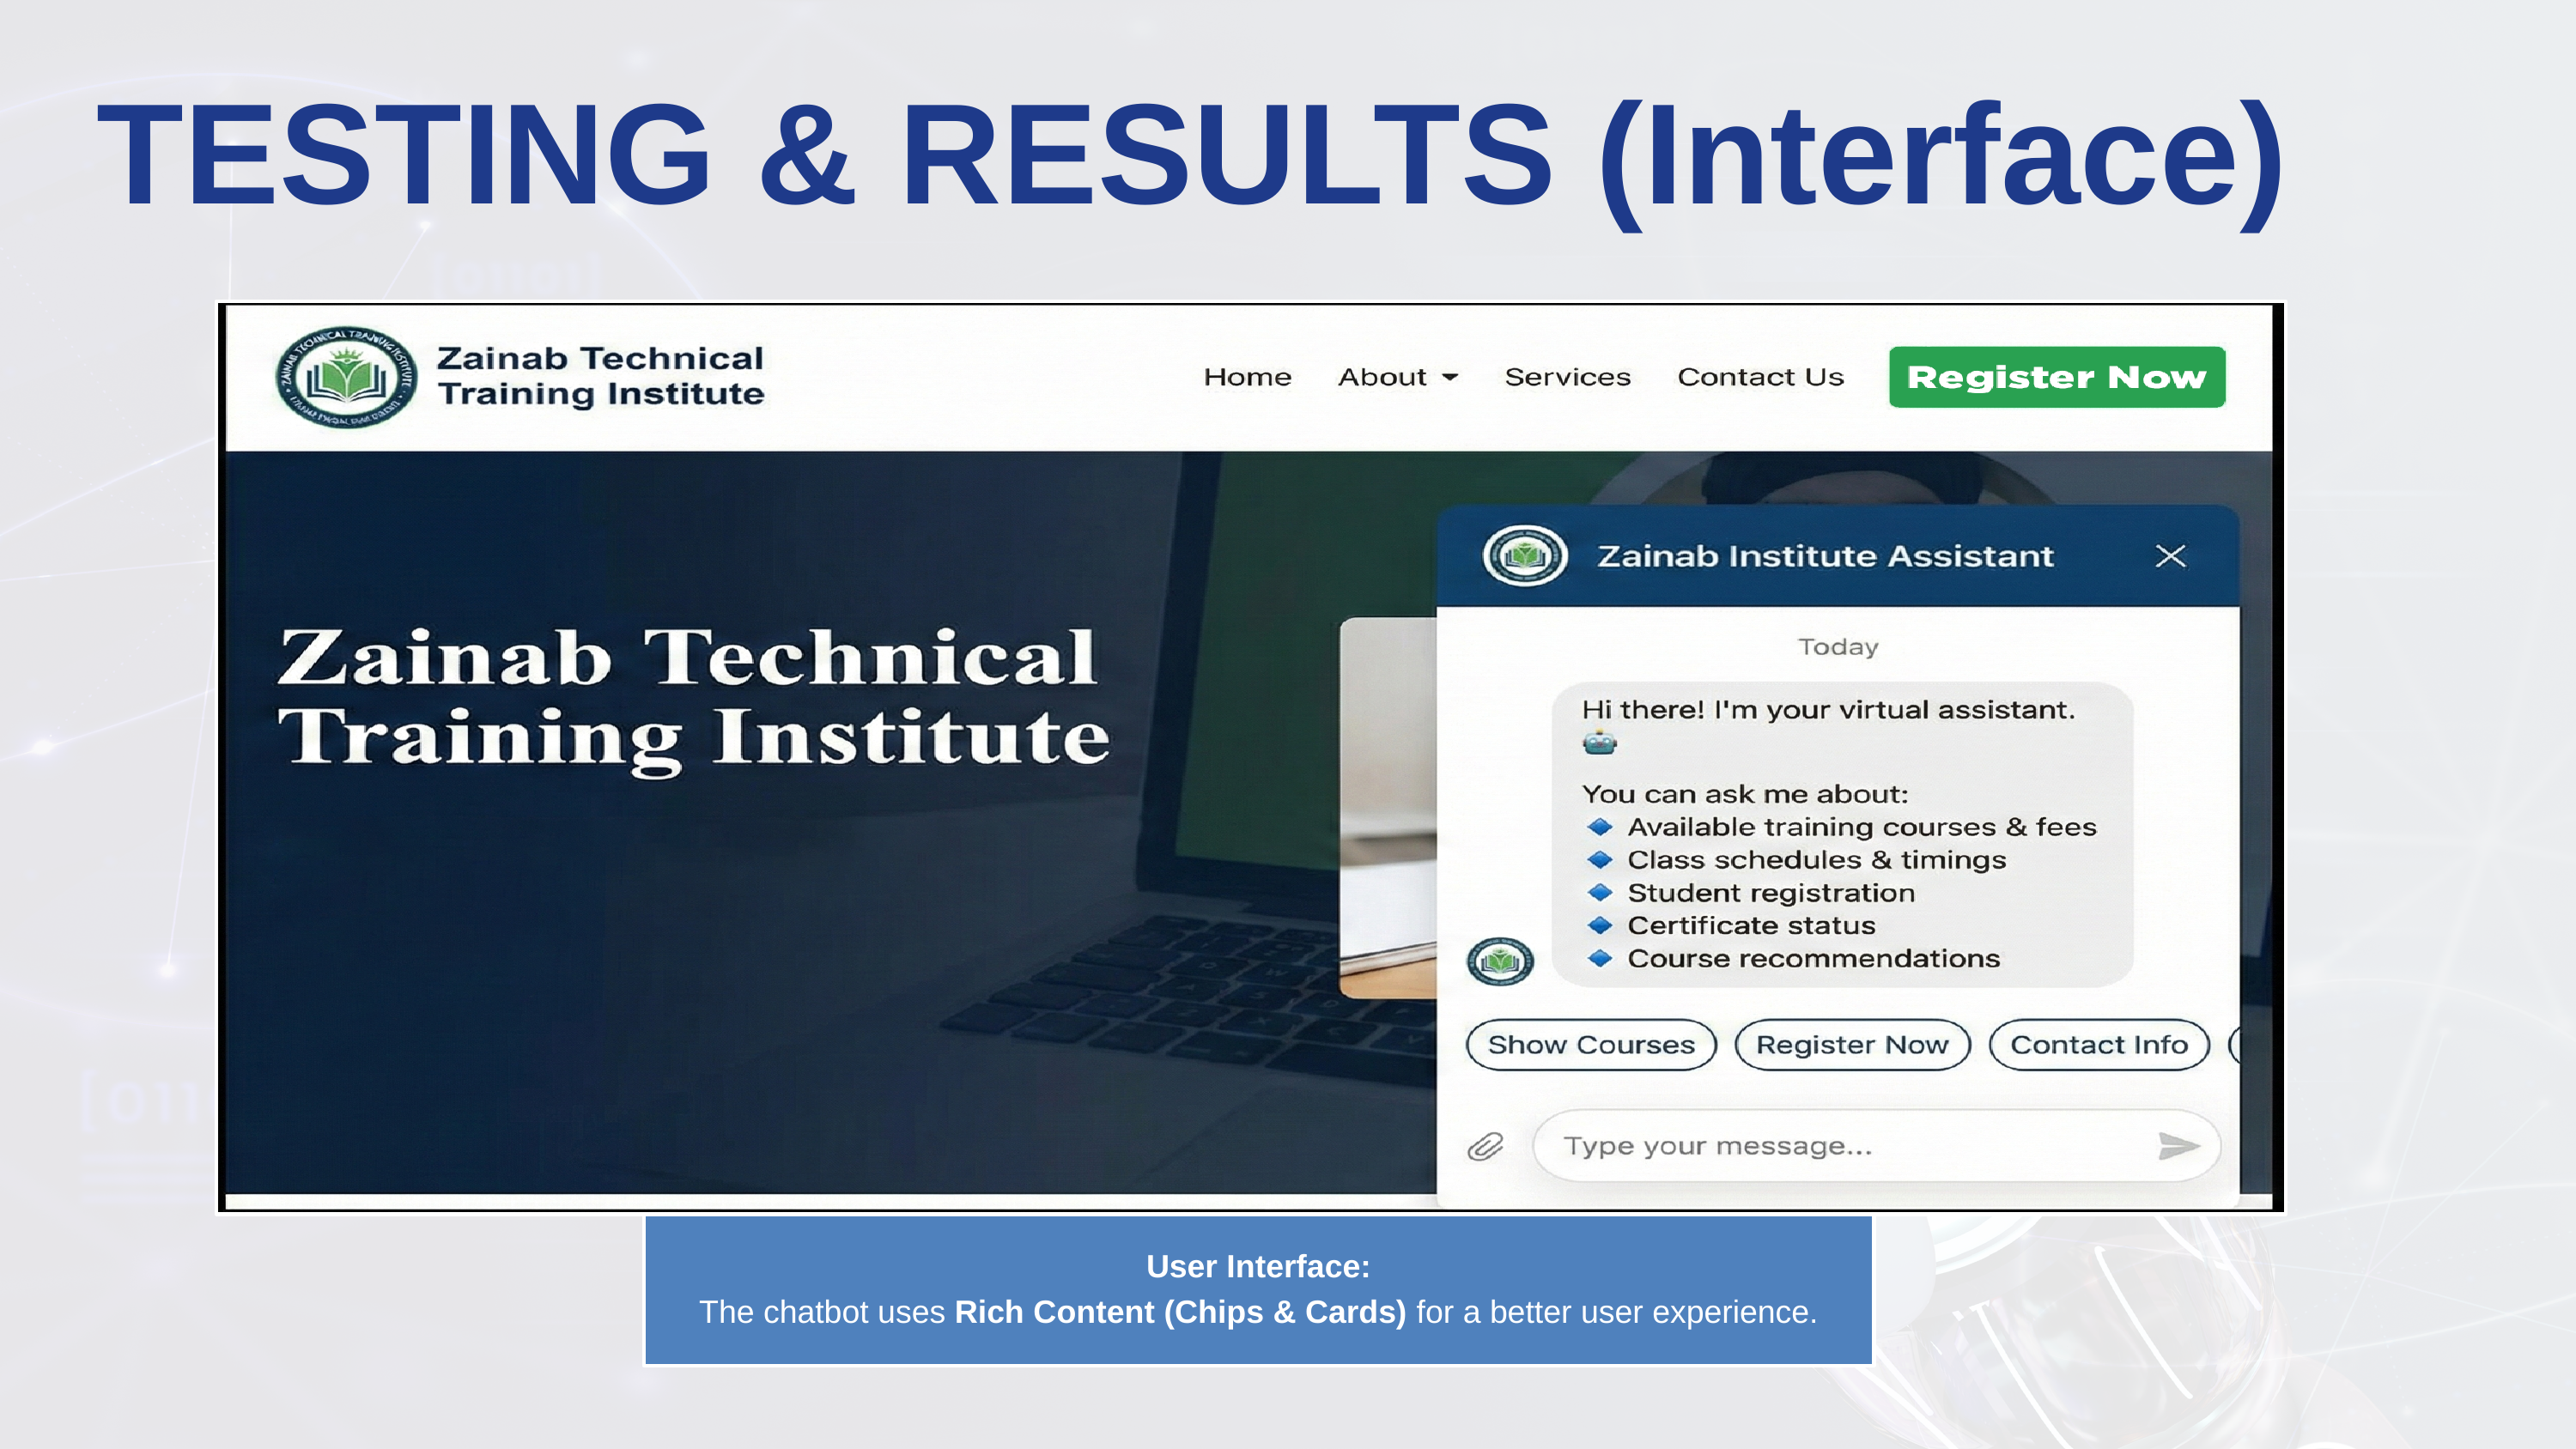

TESTING & RESULTS (Interface)
User Interface:
The chatbot uses Rich Content (Chips & Cards) for a better user experience.